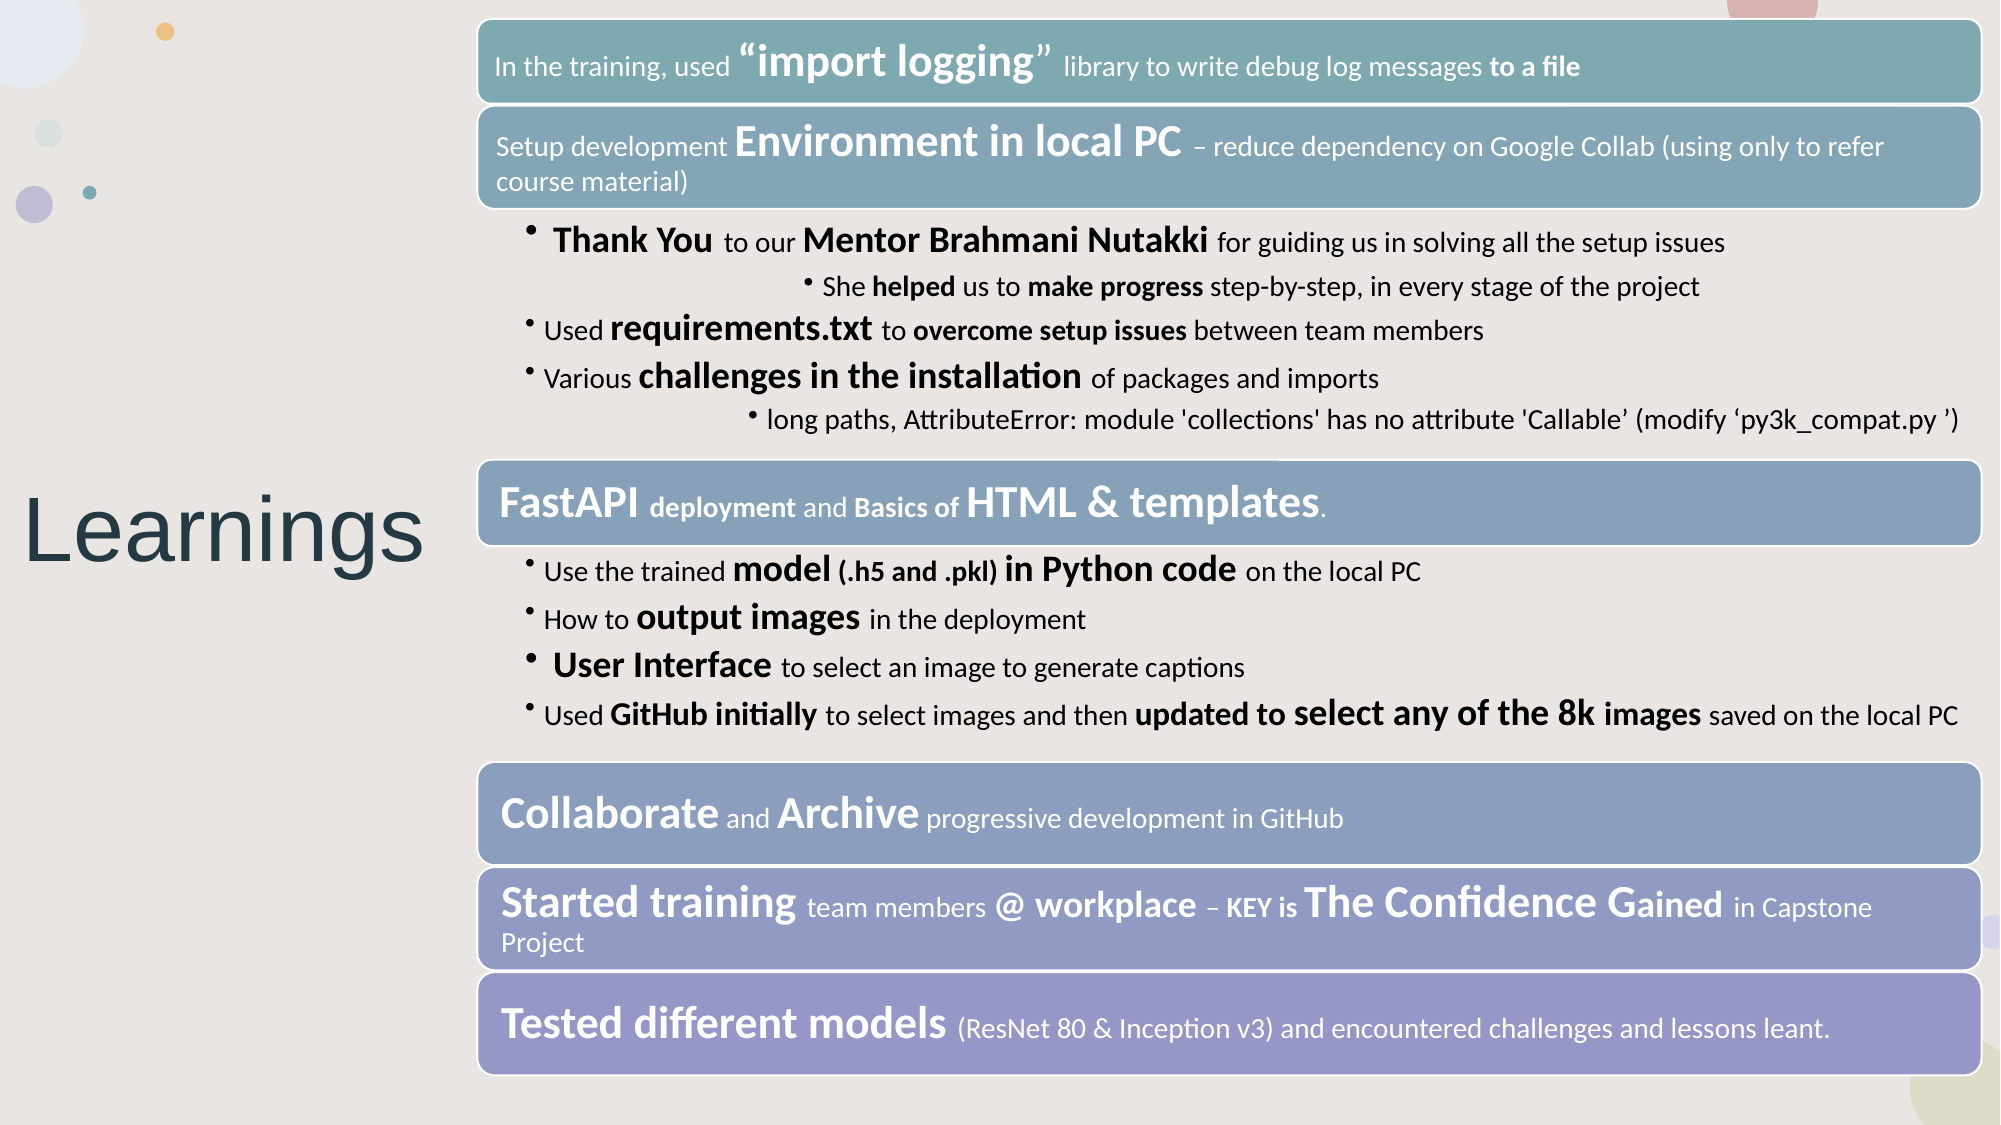

In the training, used “import logging” library to write debug log messages to a file
Setup development Environment in local PC – reduce dependency on Google Collab (using only to refer course material)
Thank You to our Mentor Brahmani Nutakki for guiding us in solving all the setup issues
She helped us to make progress step-by-step, in every stage of the project
Used requirements.txt to overcome setup issues between team members
Various challenges in the installation of packages and imports
long paths, AttributeError: module 'collections' has no attribute 'Callable’ (modify ‘py3k_compat.py ’)
FastAPI deployment and Basics of HTML & templates.
Use the trained model (.h5 and .pkl) in Python code on the local PC
How to output images in the deployment
User Interface to select an image to generate captions
Used GitHub initially to select images and then updated to select any of the 8k images saved on the local PC
Collaborate and Archive progressive development in GitHub
Started training team members @ workplace – KEY is The Confidence Gained in Capstone Project
Tested different models (ResNet 80 & Inception v3) and encountered challenges and lessons leant.
# Learnings